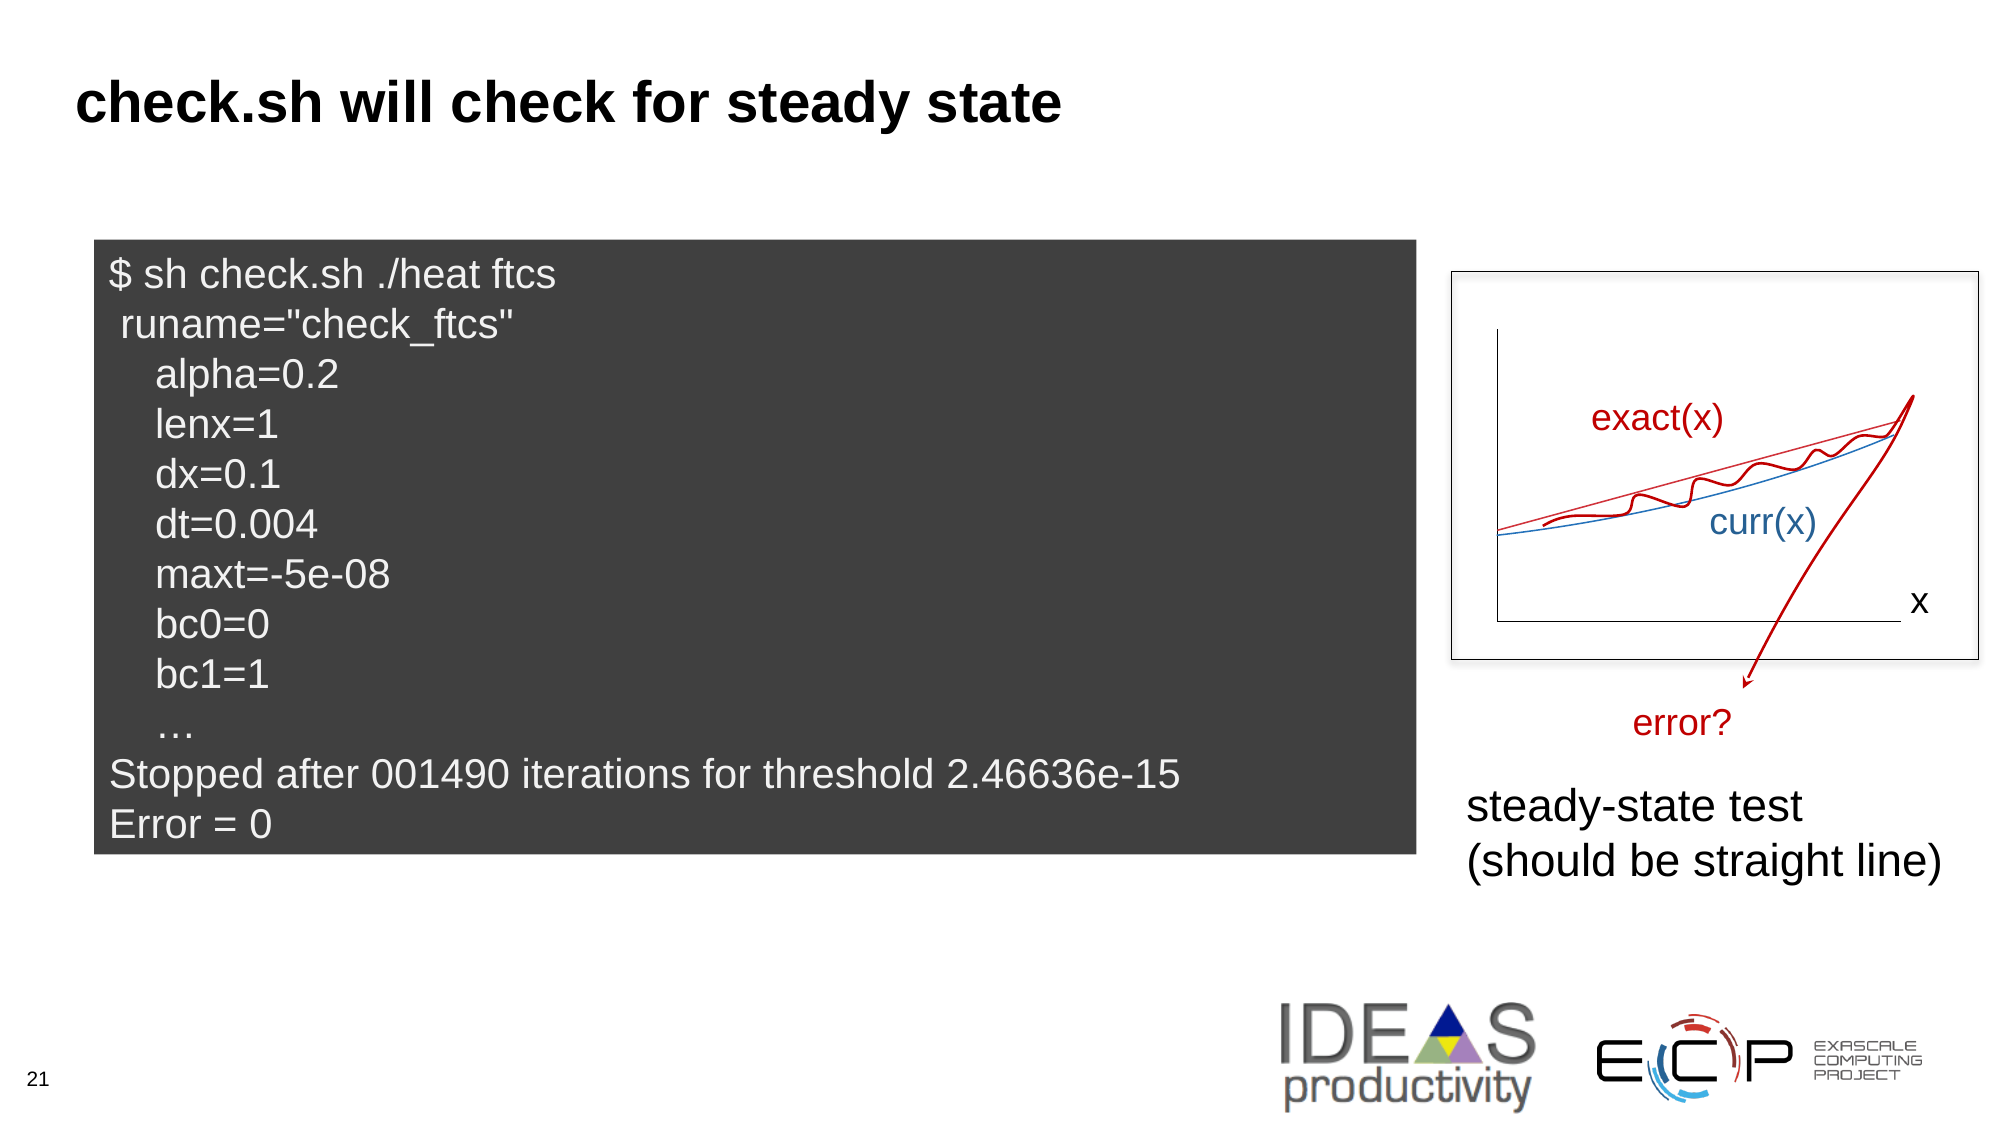

# check.sh will check for steady state

$ sh check.sh ./heat ftcs
 runame="check_ftcs"
    alpha=0.2
    lenx=1
    dx=0.1
    dt=0.004
    maxt=-5e-08
    bc0=0
    bc1=1
    …
Stopped after 001490 iterations for threshold 2.46636e-15
Error = 0

exact(x)

curr(x)
x
error?
steady-state test
(should be straight line)